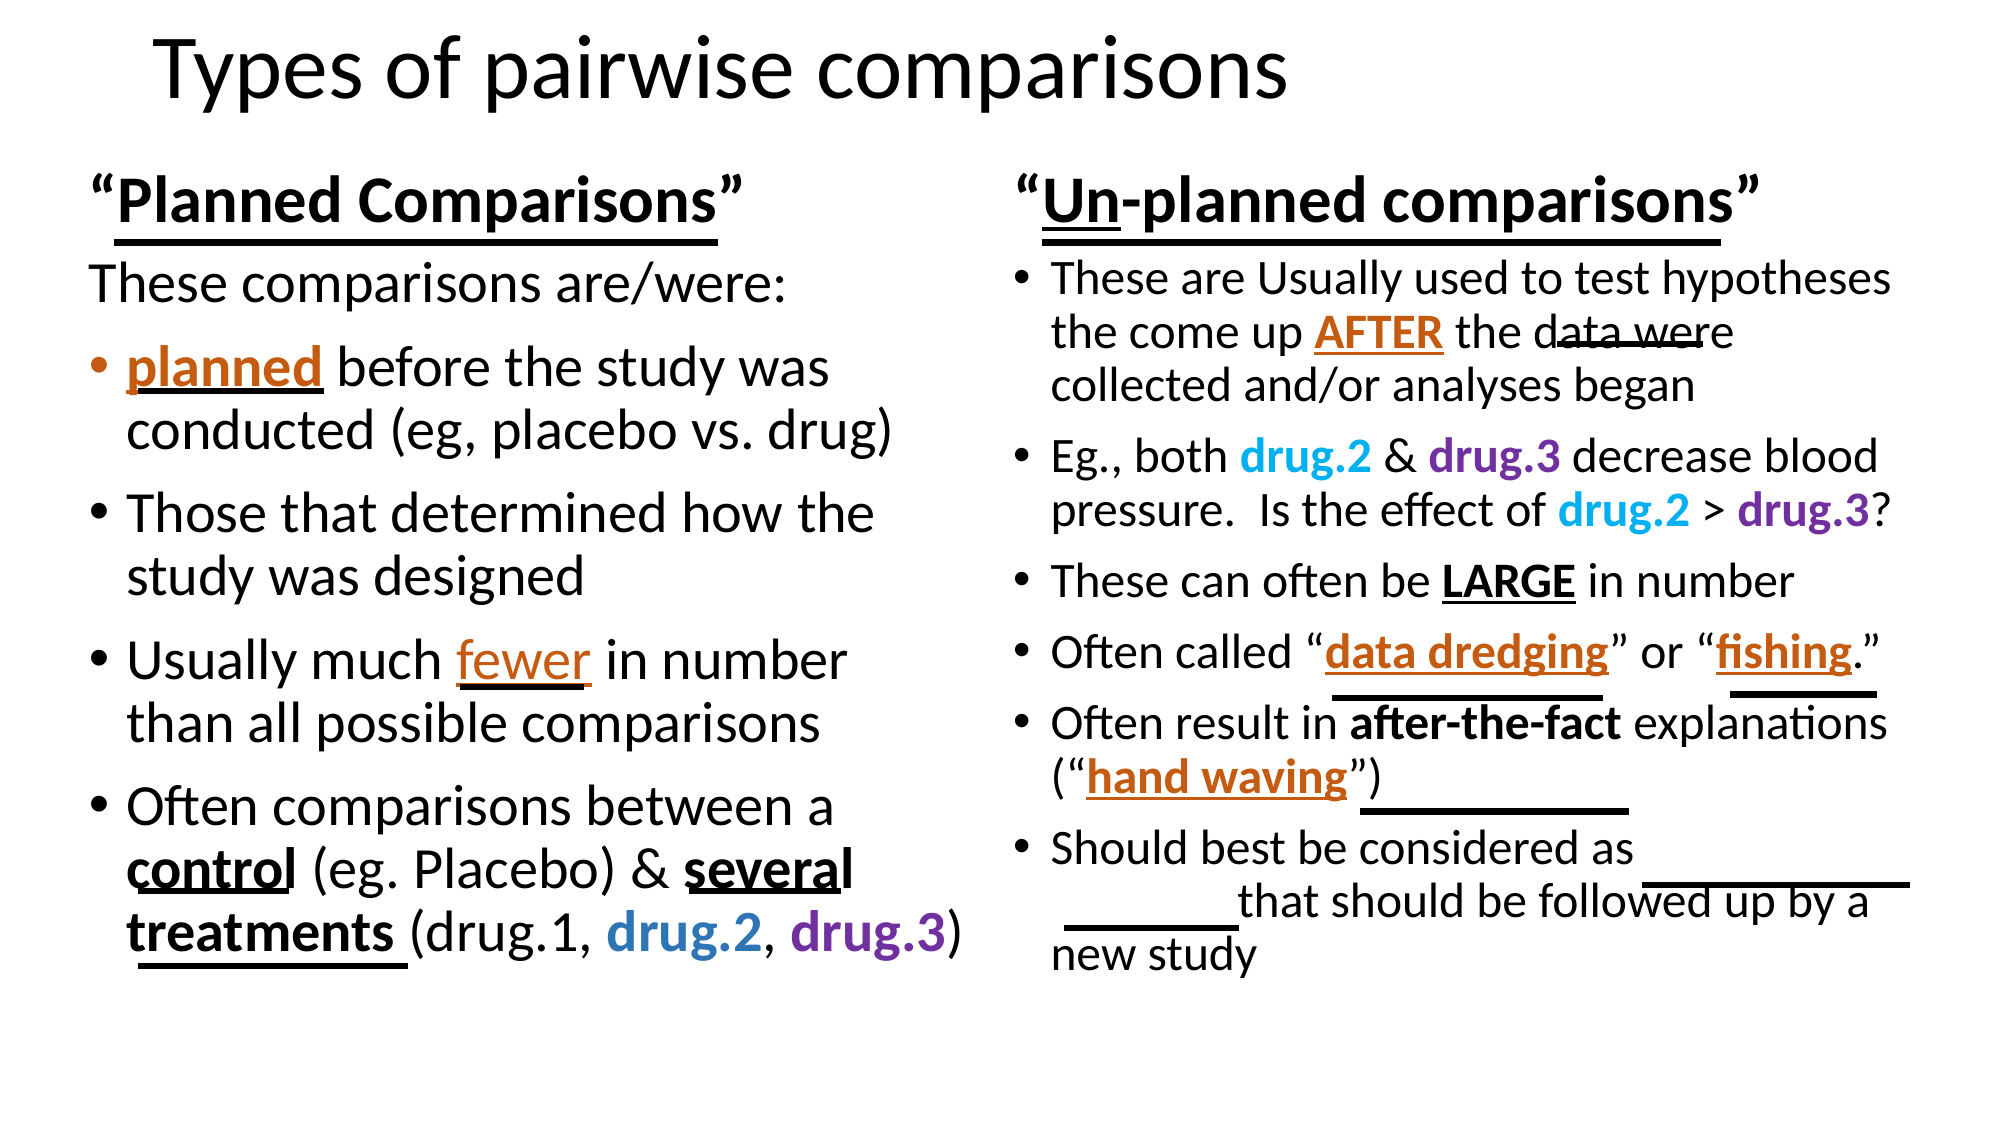

# Types of pairwise comparisons
“Planned Comparisons”
“Un-planned comparisons”
These comparisons are/were:
planned before the study was conducted (eg, placebo vs. drug)
Those that determined how the study was designed
Usually much fewer in number than all possible comparisons
Often comparisons between a control (eg. Placebo) & several treatments (drug.1, drug.2, drug.3)

These are Usually used to test hypotheses the come up AFTER the data were collected and/or analyses began
Eg., both drug.2 & drug.3 decrease blood pressure.  Is the effect of drug.2 > drug.3?
These can often be LARGE in number
Often called “data dredging” or “fishing.”
Often result in after-the-fact explanations (“hand waving”)
Should best be considered as exploratory analyses that should be followed up by a new study